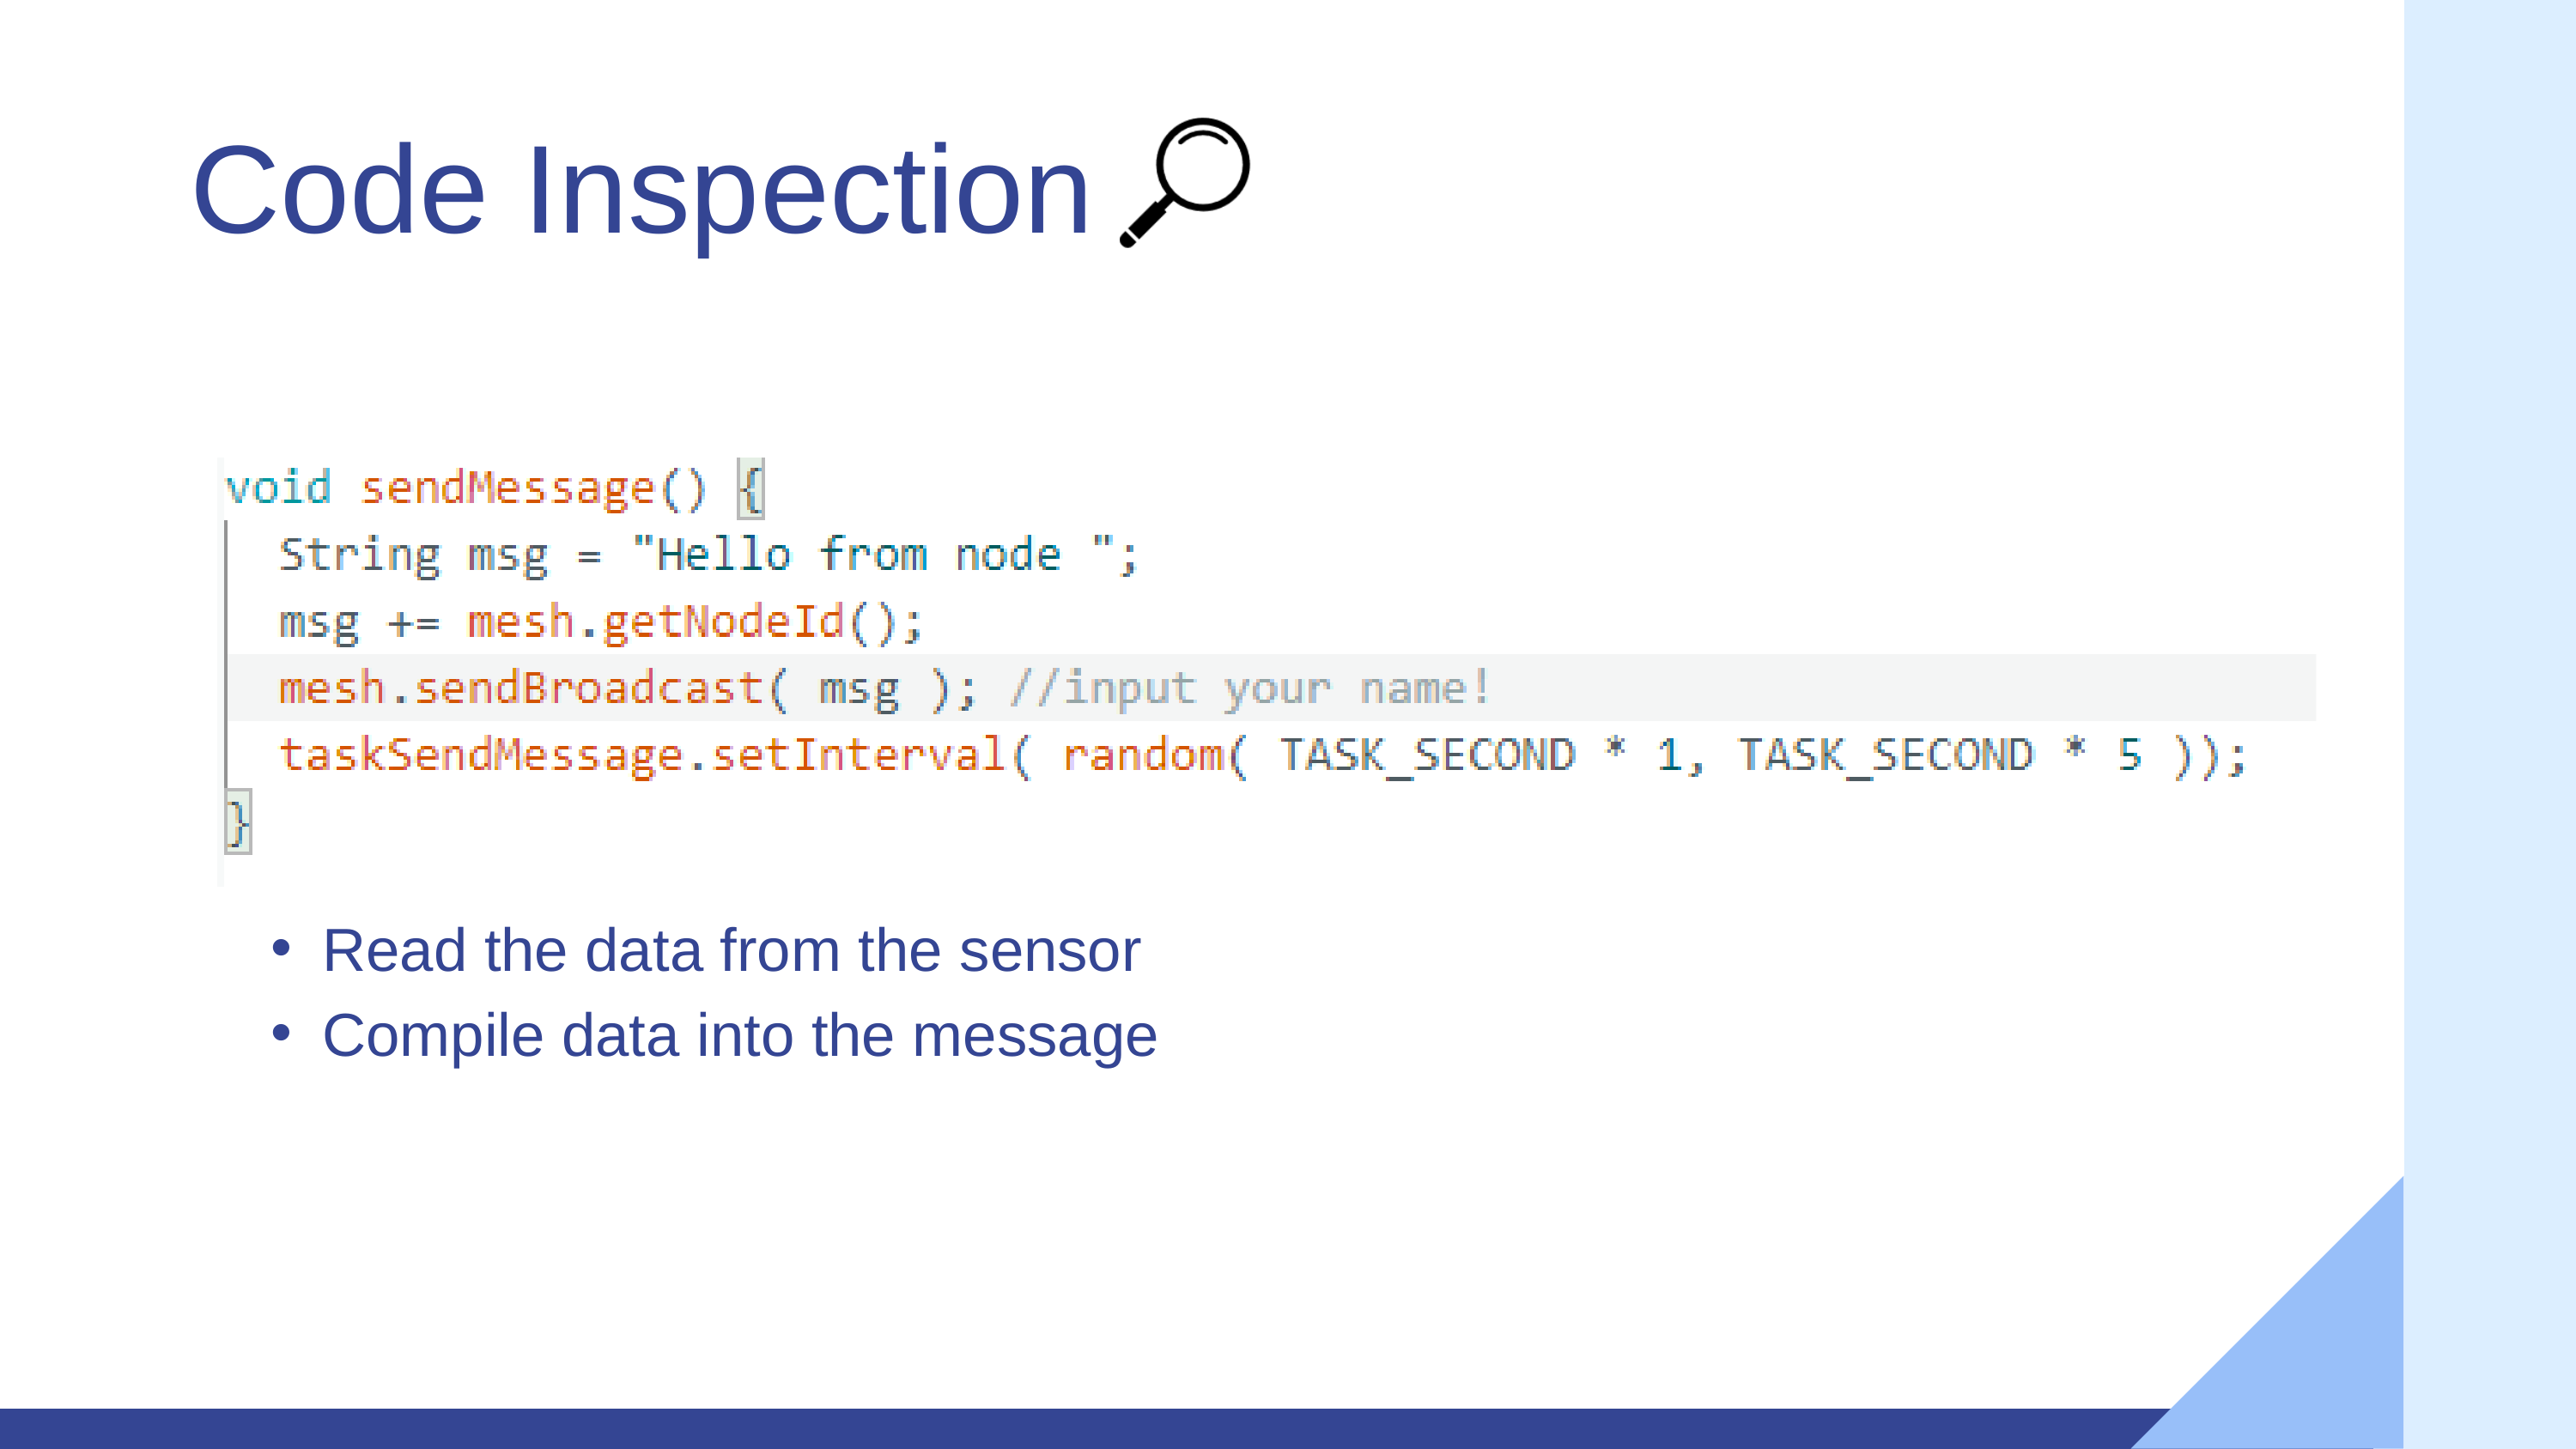

Code Inspection

Read the data from the sensor
Compile data into the message